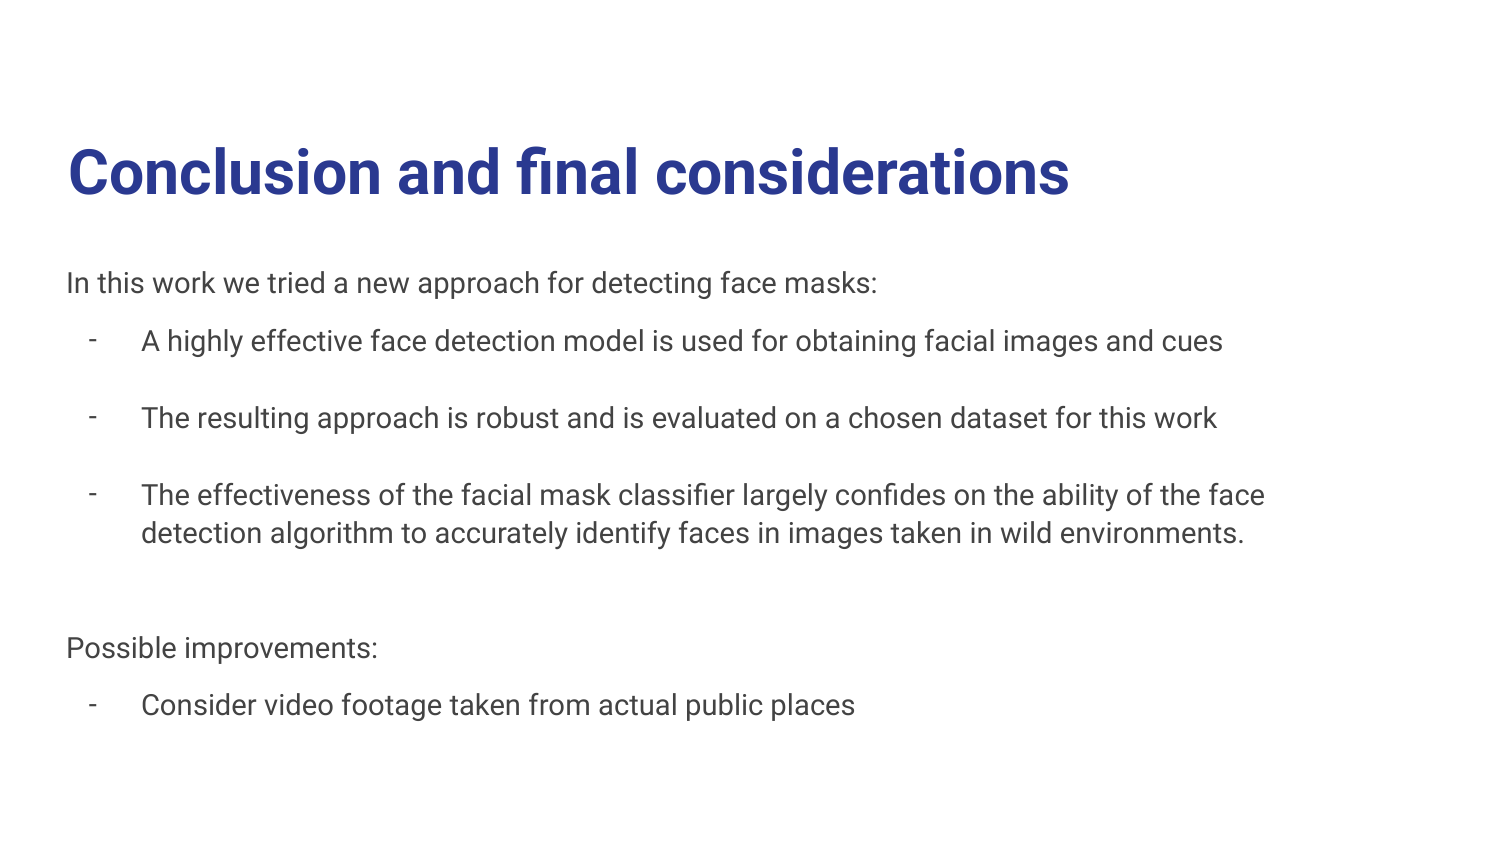

# Conclusion and final considerations
In this work we tried a new approach for detecting face masks:
A highly effective face detection model is used for obtaining facial images and cues
The resulting approach is robust and is evaluated on a chosen dataset for this work
The effectiveness of the facial mask classifier largely confides on the ability of the face detection algorithm to accurately identify faces in images taken in wild environments.

Possible improvements:
Consider video footage taken from actual public places